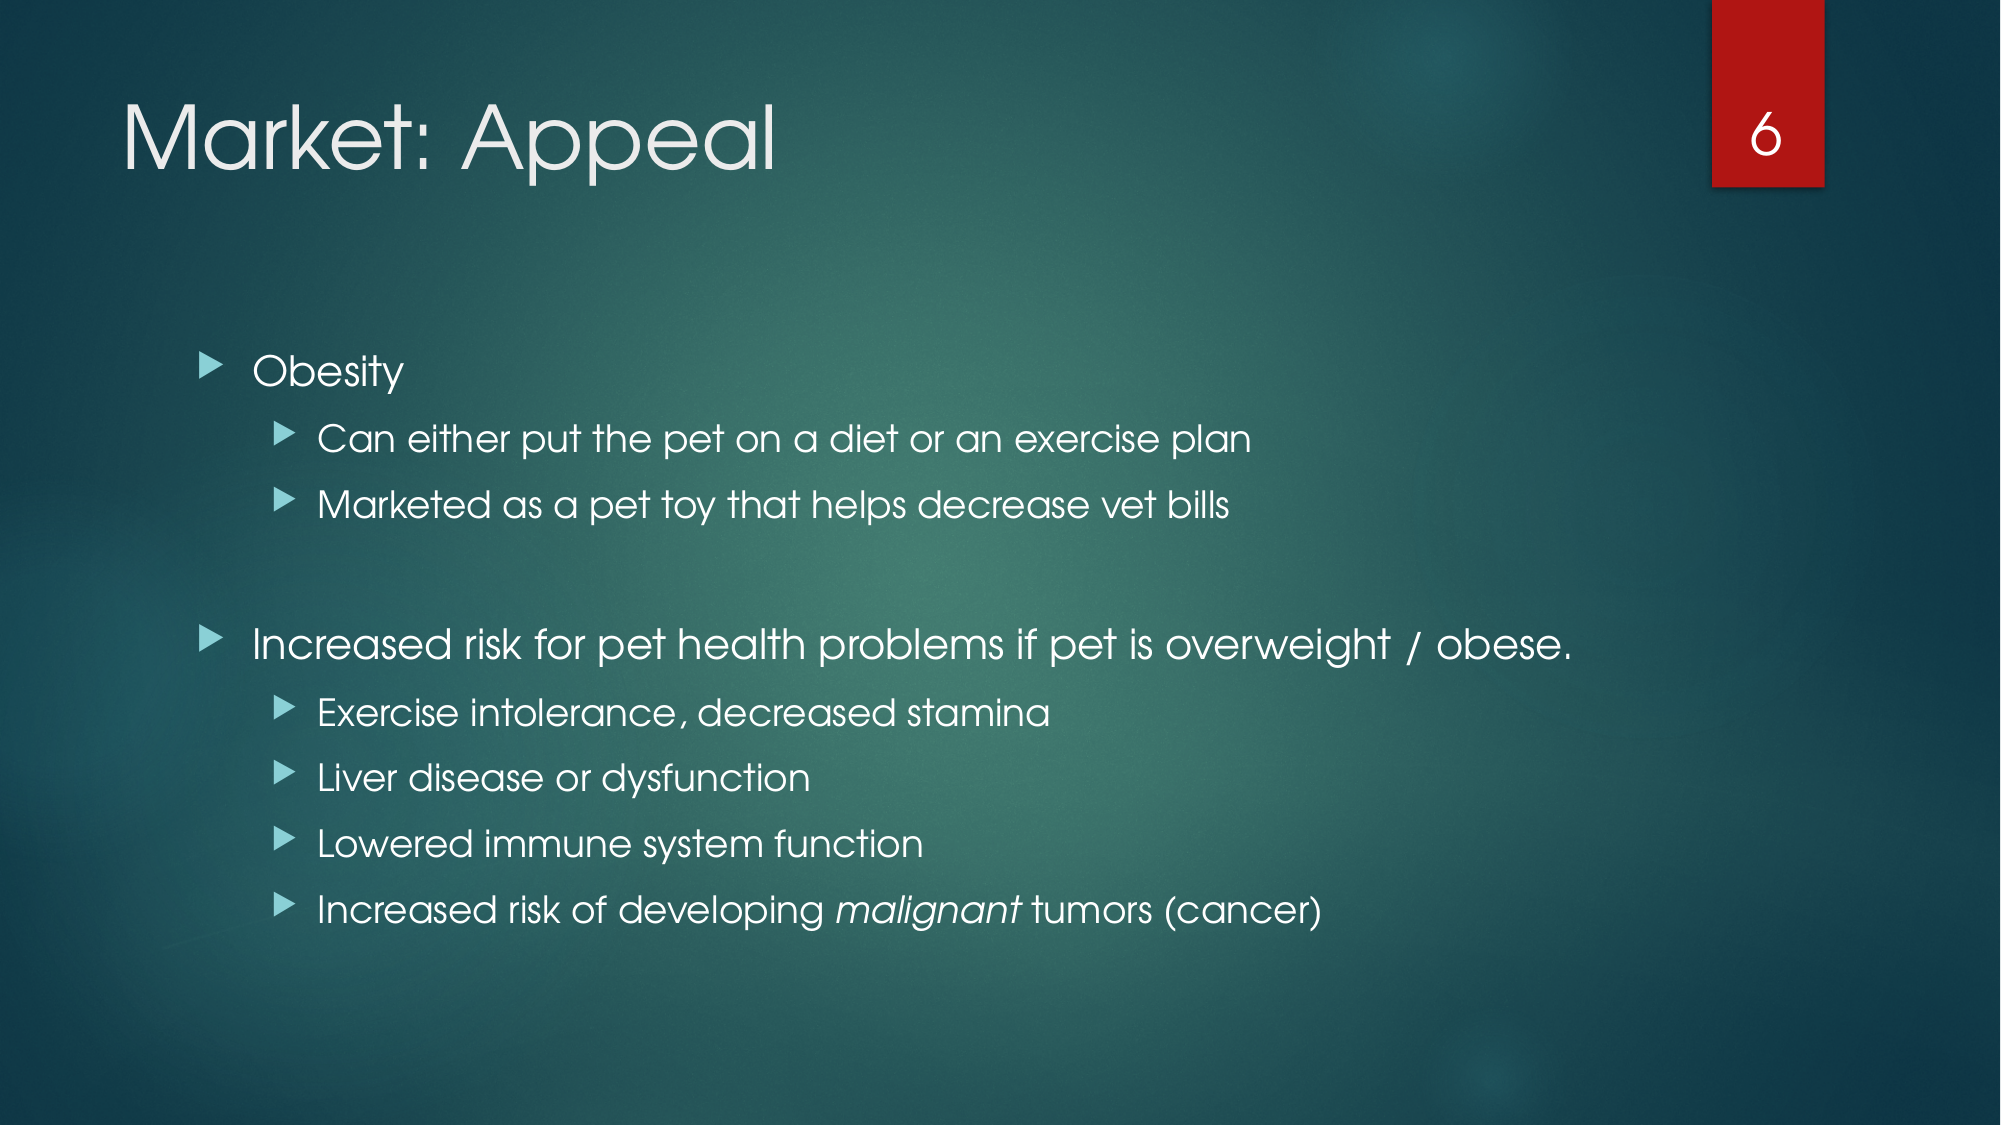

6
# Market: Appeal
Obesity
Can either put the pet on a diet or an exercise plan
Marketed as a pet toy that helps decrease vet bills

Increased risk for pet health problems if pet is overweight / obese.
Exercise intolerance, decreased stamina
Liver disease or dysfunction
Lowered immune system function
Increased risk of developing malignant tumors (cancer)